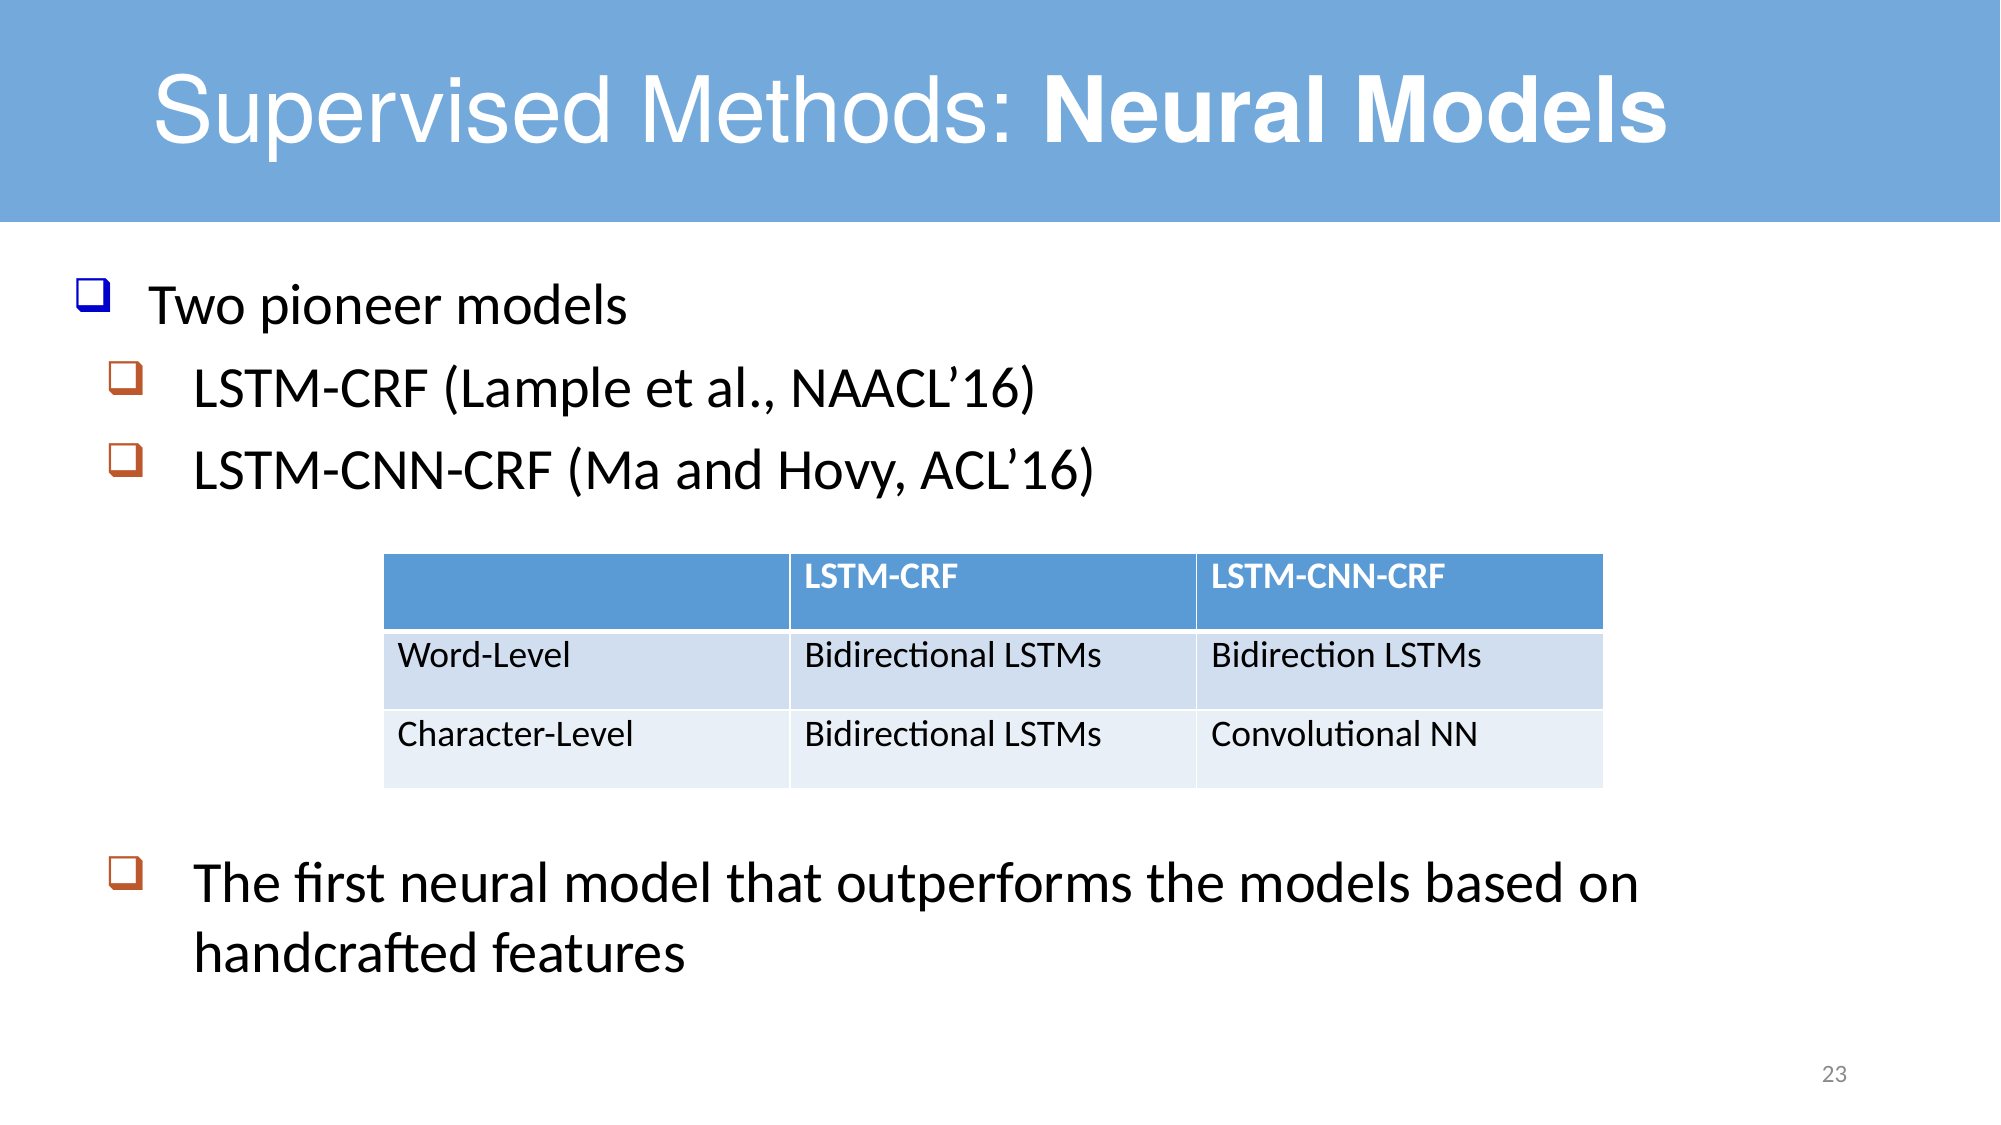

# Supervised Methods: Neural Models
Two pioneer models
LSTM-CRF (Lample et al., NAACL’16)
LSTM-CNN-CRF (Ma and Hovy, ACL’16)

The first neural model that outperforms the models based on handcrafted features

|  | LSTM-CRF | LSTM-CNN-CRF |
| --- | --- | --- |
| Word-Level | Bidirectional LSTMs | Bidirection LSTMs |
| Character-Level | Bidirectional LSTMs | Convolutional NN |
23